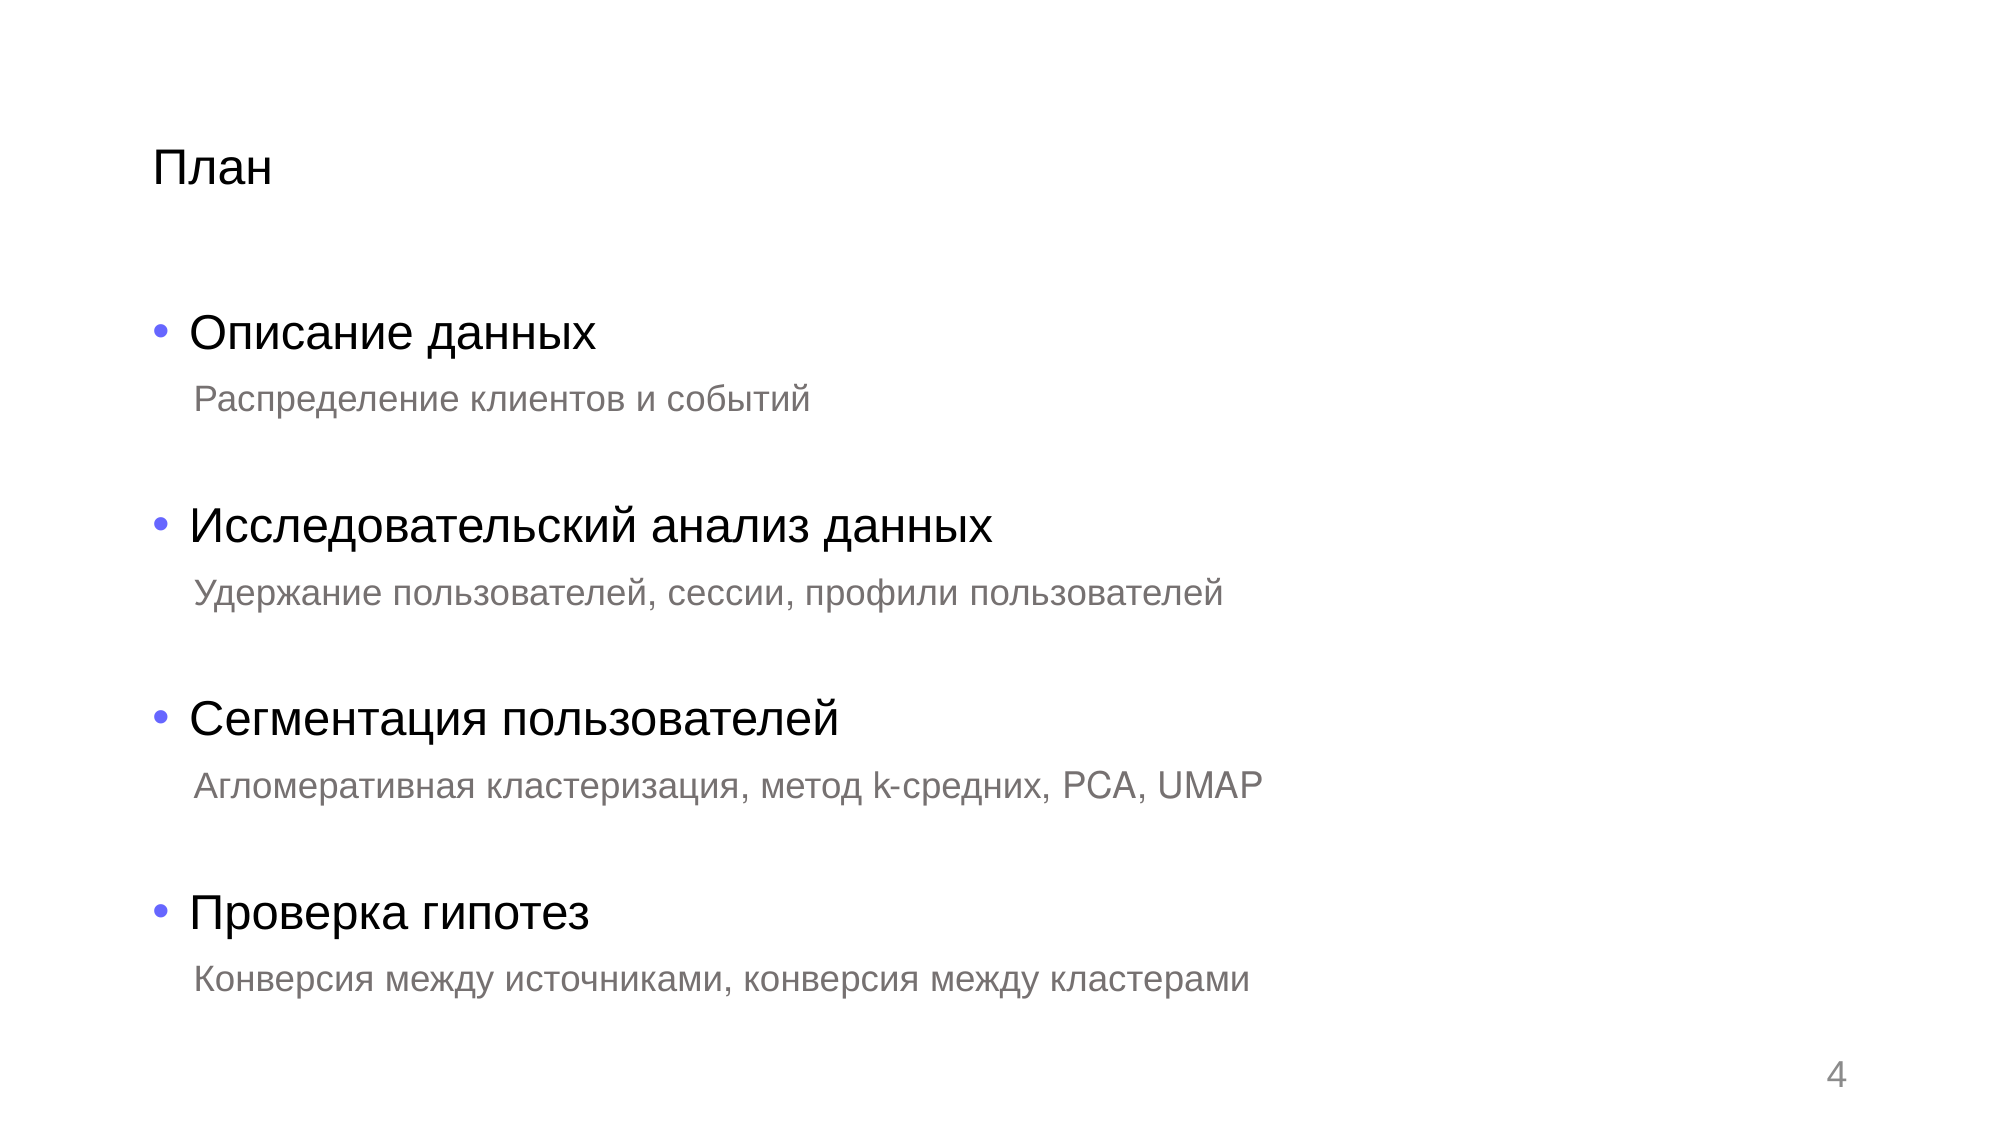

# План
Описание данных
    Распределение клиентов и событий

Исследовательский анализ данных
    Удержание пользователей, сессии, профили пользователей

Сегментация пользователей
    Агломеративная кластеризация, метод k-средних, PCA, UMAP

Проверка гипотез
    Конверсия между источниками, конверсия между кластерами

4